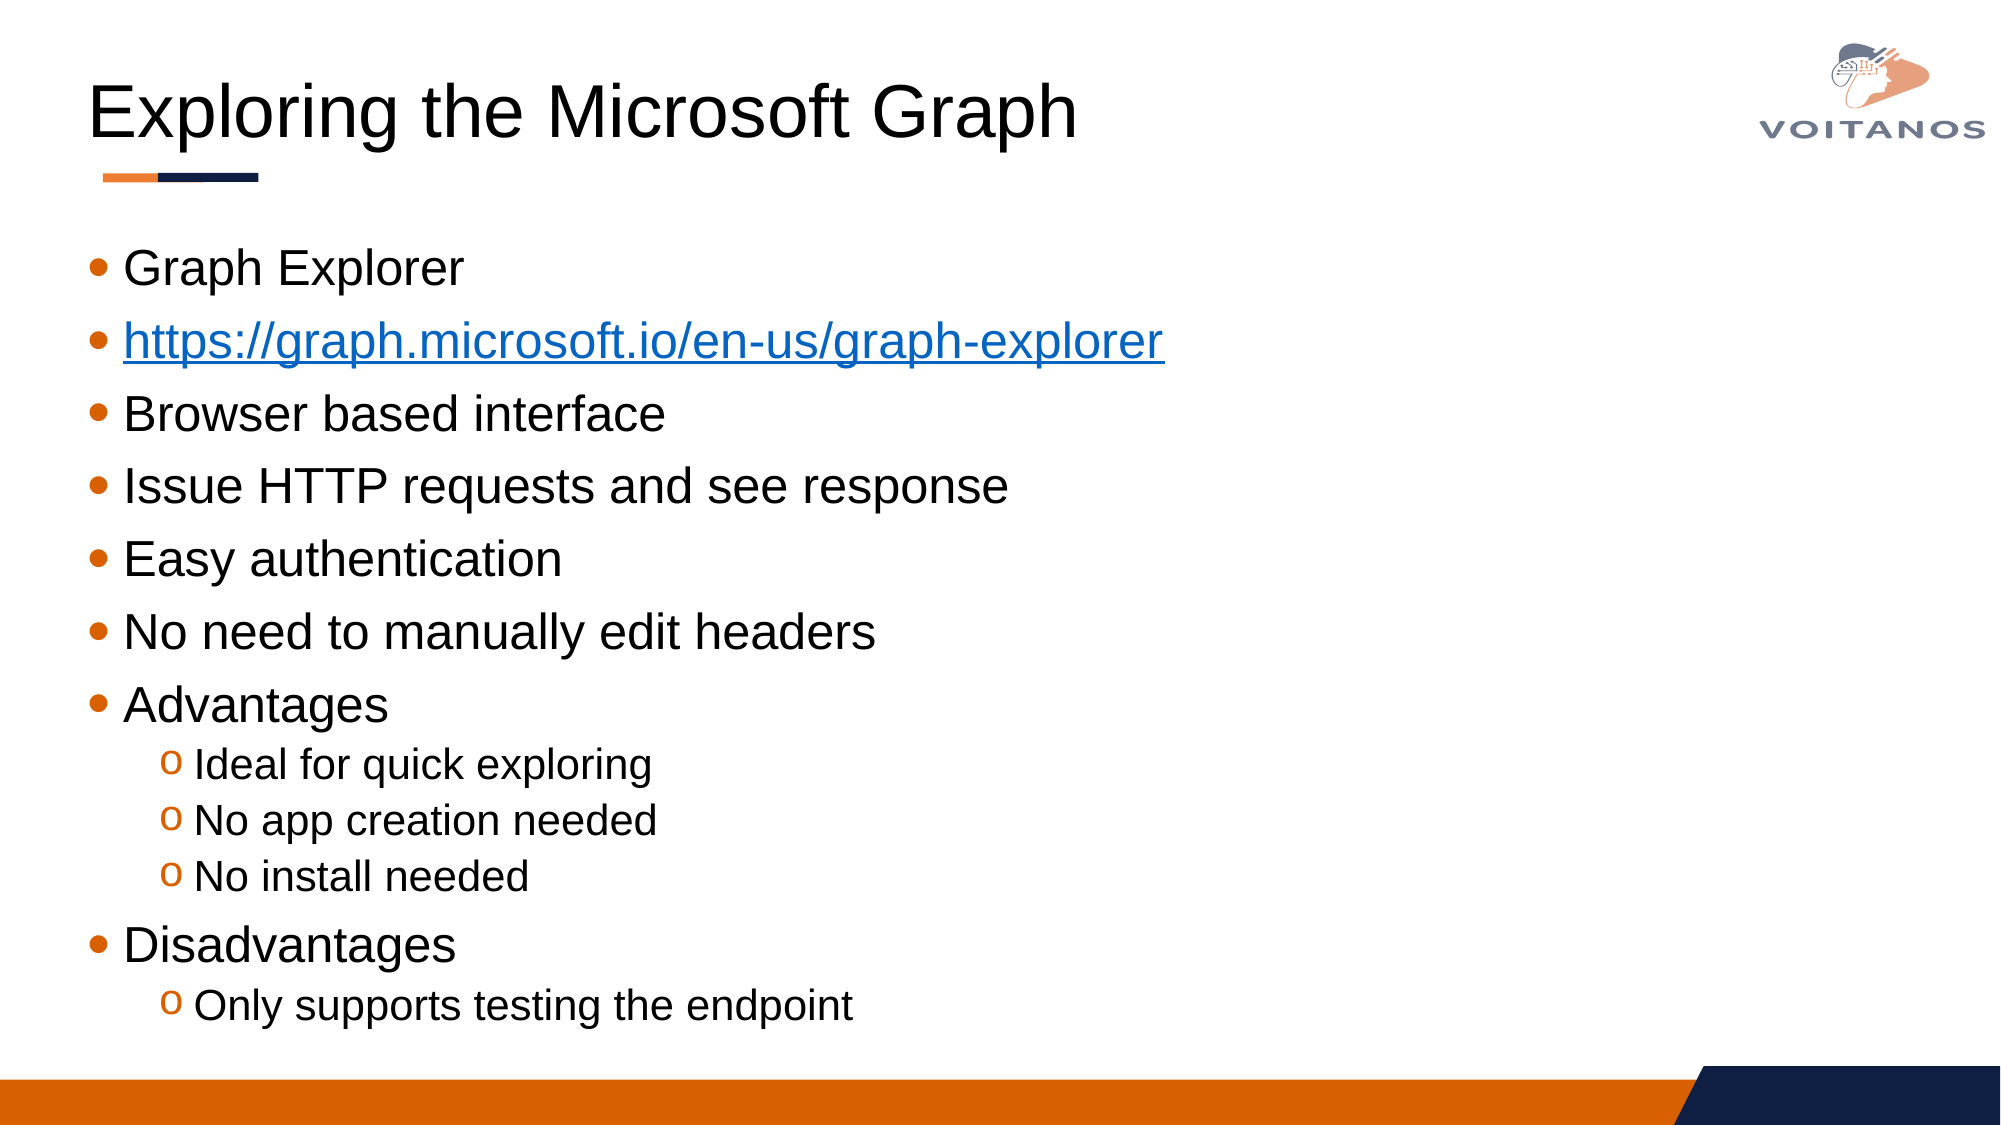

# Exploring the Microsoft Graph
Graph Explorer
https://graph.microsoft.io/en-us/graph-explorer
Browser based interface
Issue HTTP requests and see response
Easy authentication
No need to manually edit headers
Advantages
Ideal for quick exploring
No app creation needed
No install needed
Disadvantages
Only supports testing the endpoint